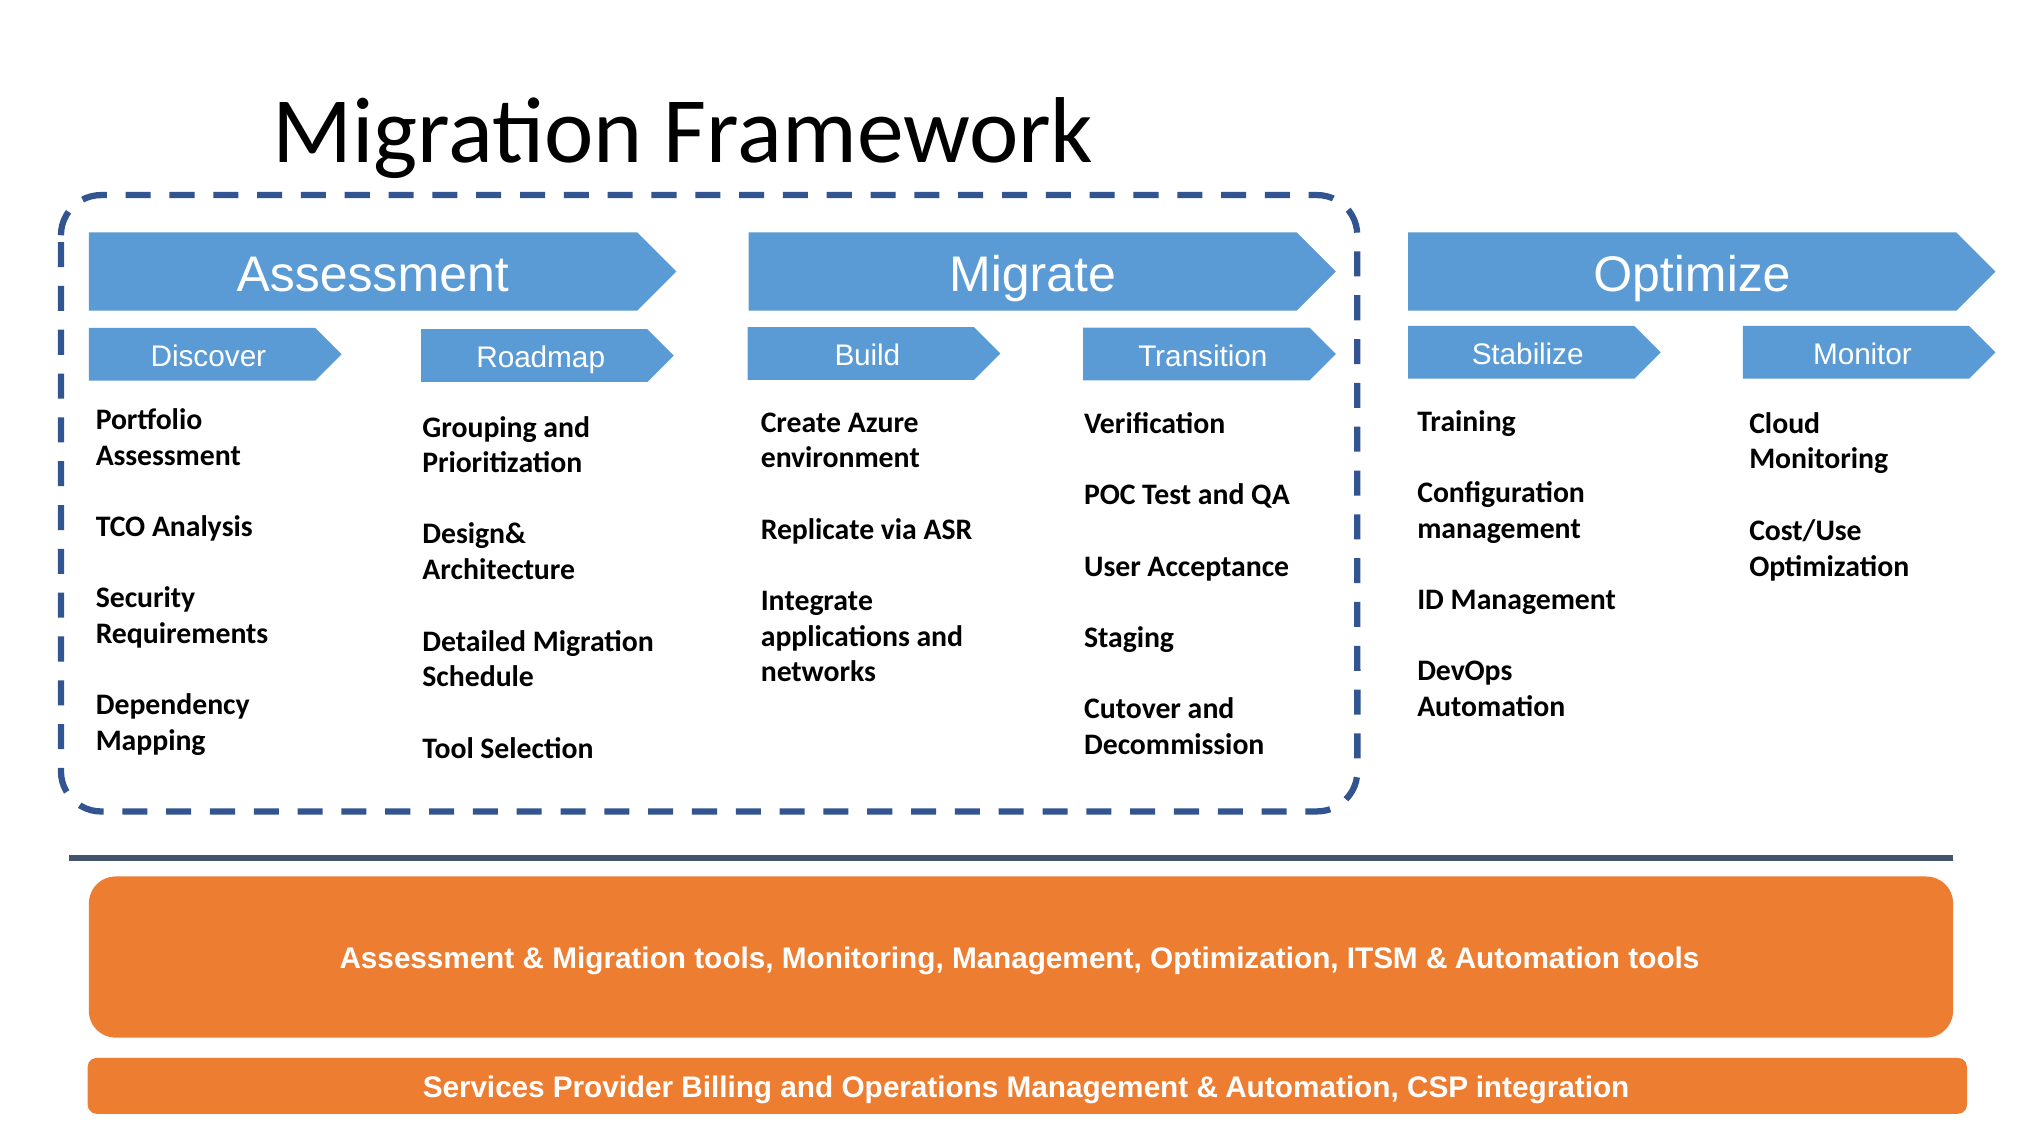

# Migration Framework

Migrate
Assessment
Optimize
Stabilize
Monitor
Build
Transition
Discover
Roadmap
Portfolio Assessment

TCO Analysis

Security Requirements

Dependency Mapping

Training

Configuration management

ID Management

DevOps Automation
Create Azure environment

Replicate via ASR

Integrate applications and networks
Verification

POC Test and QA

User Acceptance

Staging

Cutover and Decommission
Cloud Monitoring

Cost/Use Optimization
Grouping and Prioritization

Design& Architecture

Detailed Migration Schedule

Tool Selection

Assessment & Migration tools, Monitoring, Management, Optimization, ITSM & Automation tools
Services Provider Billing and Operations Management & Automation, CSP integration